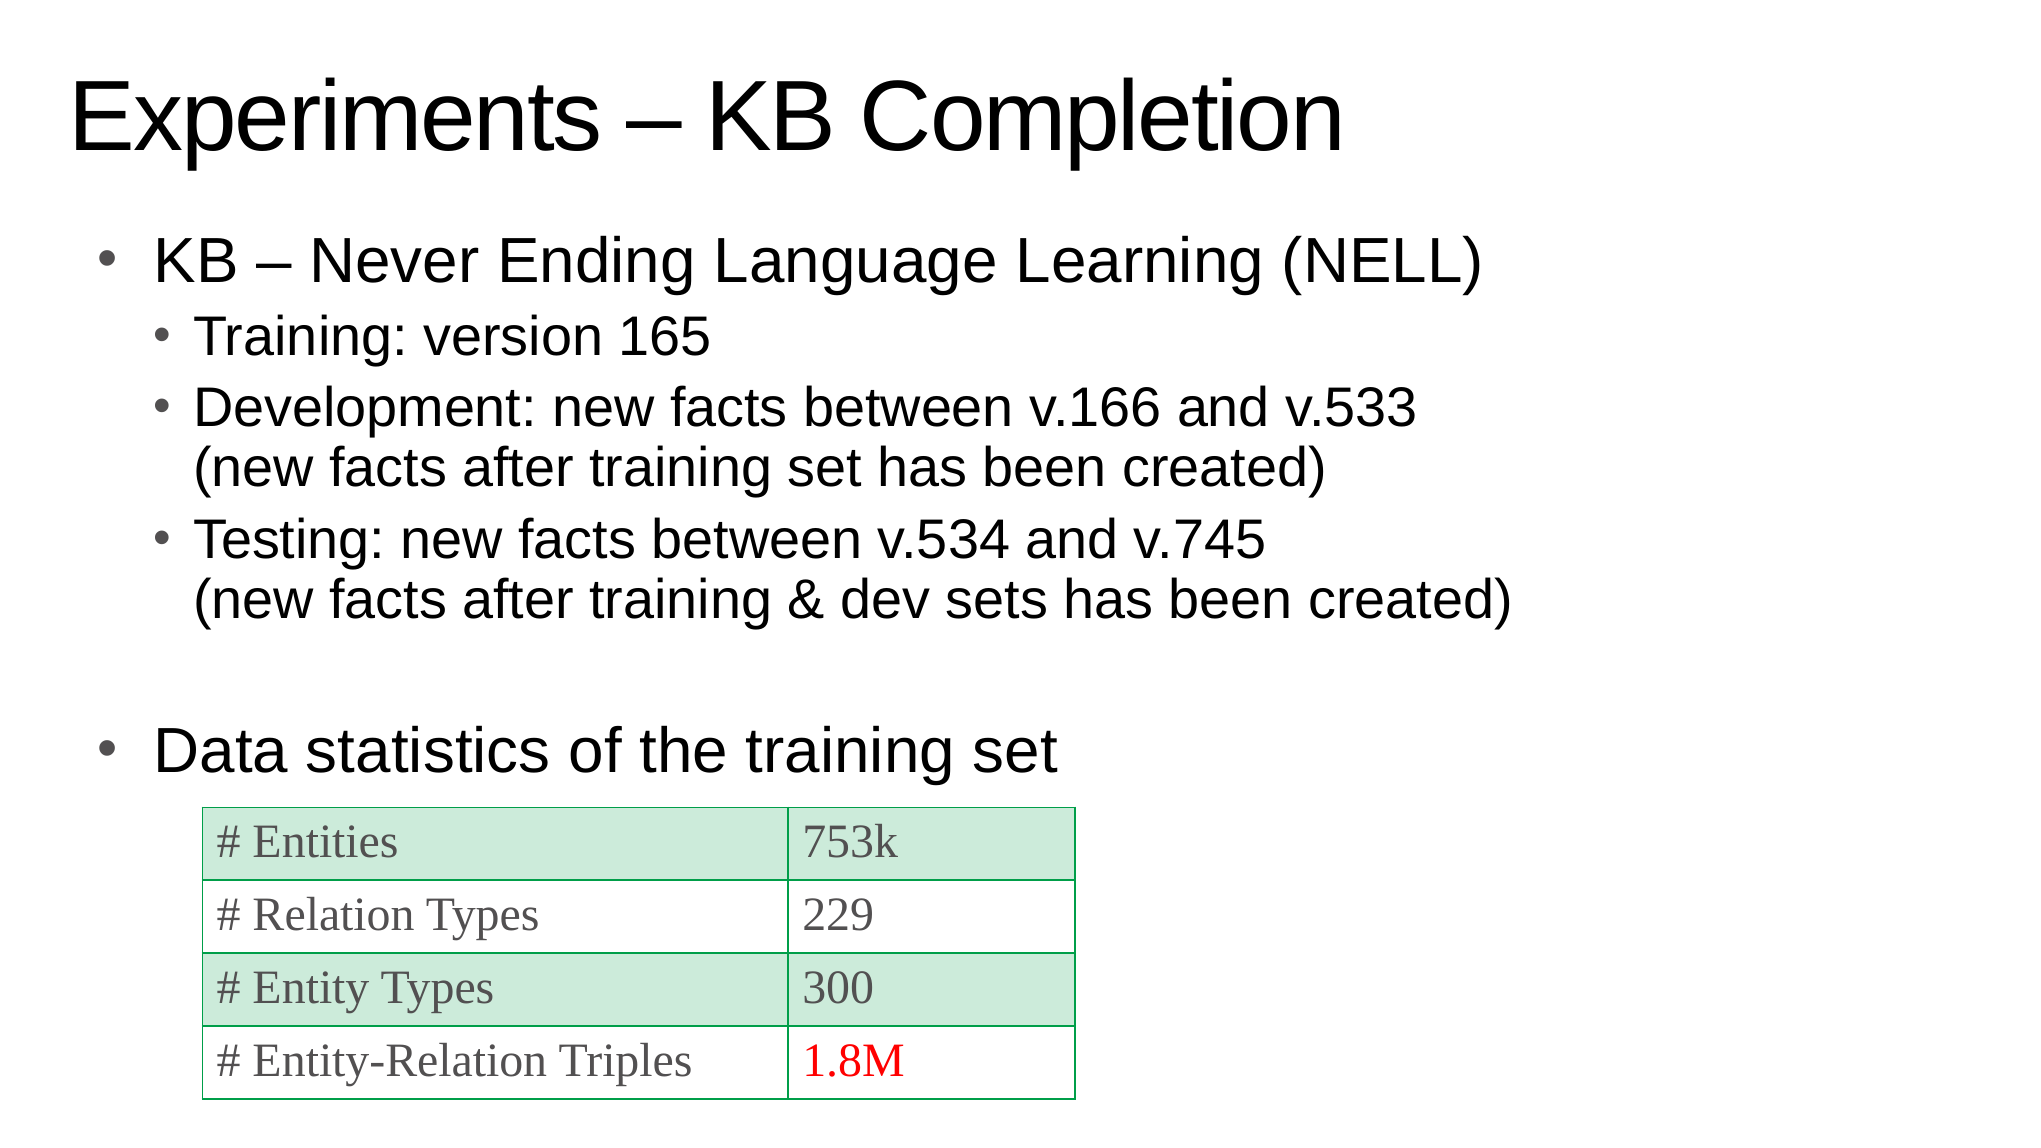

# Experiments – KB Completion
KB – Never Ending Language Learning (NELL)
Training: version 165
Development: new facts between v.166 and v.533
(new facts after training set has been created)
Testing: new facts between v.534 and v.745
(new facts after training & dev sets has been created)

Data statistics of the training set
| # Entities | 753k |
| --- | --- |
| # Relation Types | 229 |
| # Entity Types | 300 |
| # Entity-Relation Triples | 1.8M |